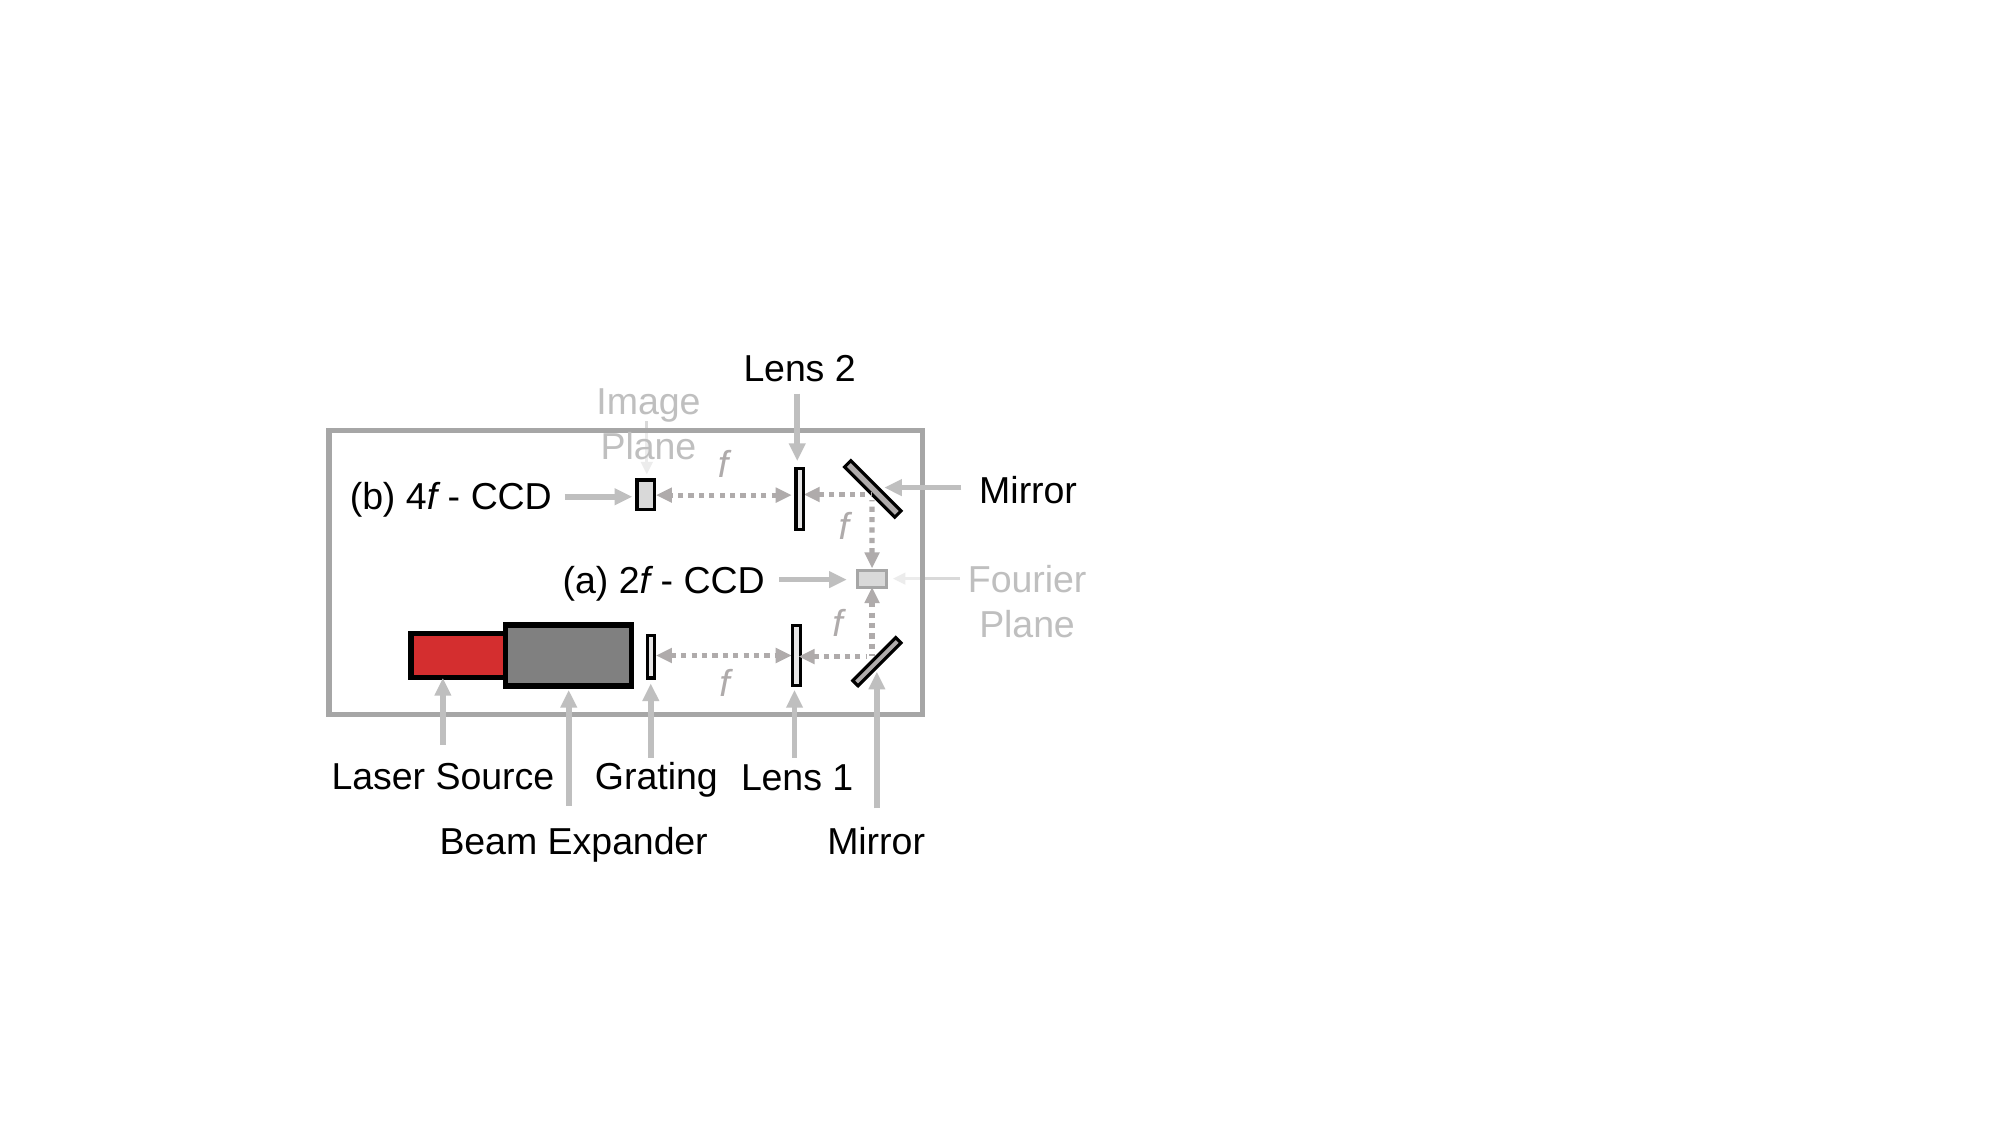

Lens 2
Image Plane

f

Mirror
(b) 4f - CCD

f
Fourier Plane
(a) 2f - CCD

f

f
Laser Source
Grating
Lens 1
Beam Expander
Mirror